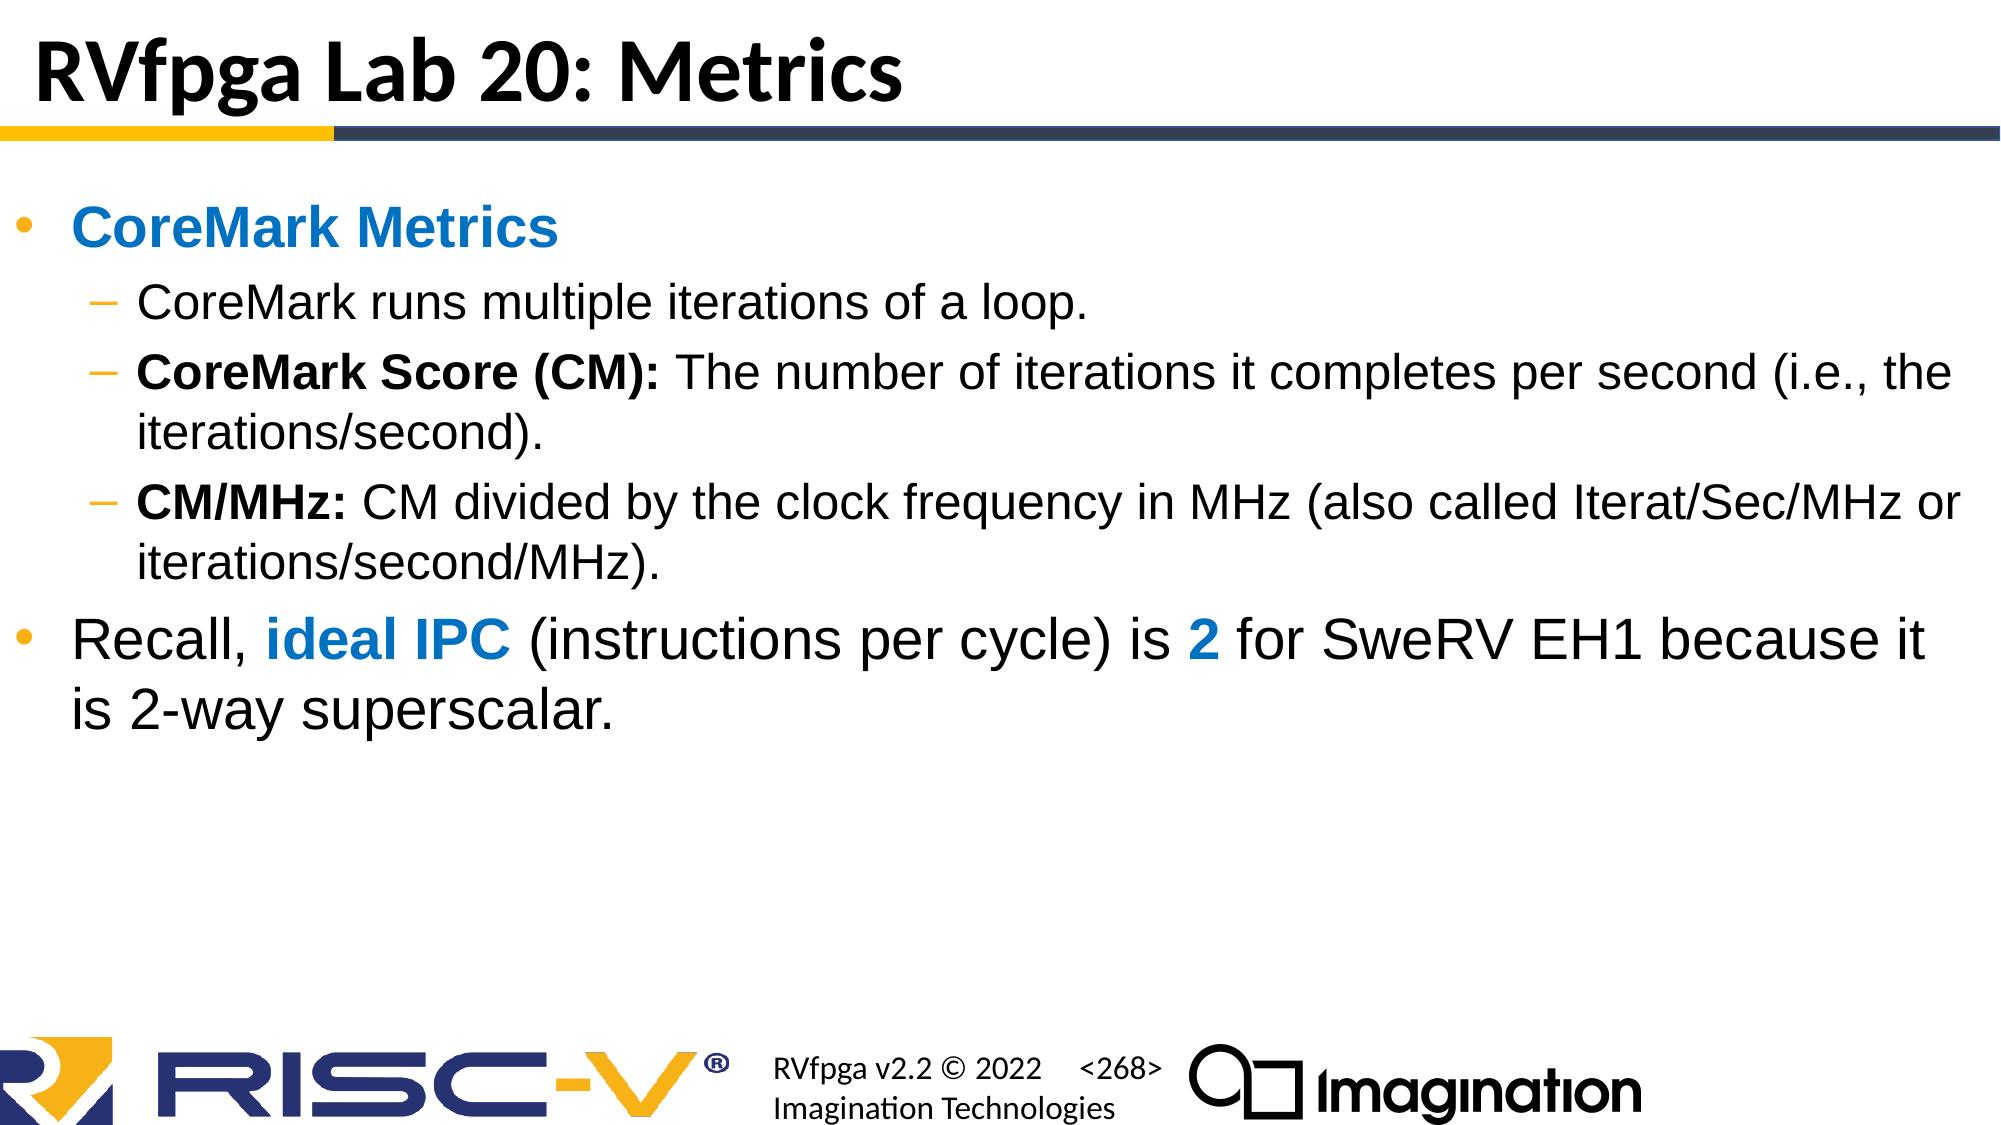

# RVfpga Lab 20: Metrics
CoreMark Metrics
CoreMark runs multiple iterations of a loop.
CoreMark Score (CM): The number of iterations it completes per second (i.e., the iterations/second).
CM/MHz: CM divided by the clock frequency in MHz (also called Iterat/Sec/MHz or iterations/second/MHz).
Recall, ideal IPC (instructions per cycle) is 2 for SweRV EH1 because it is 2-way superscalar.